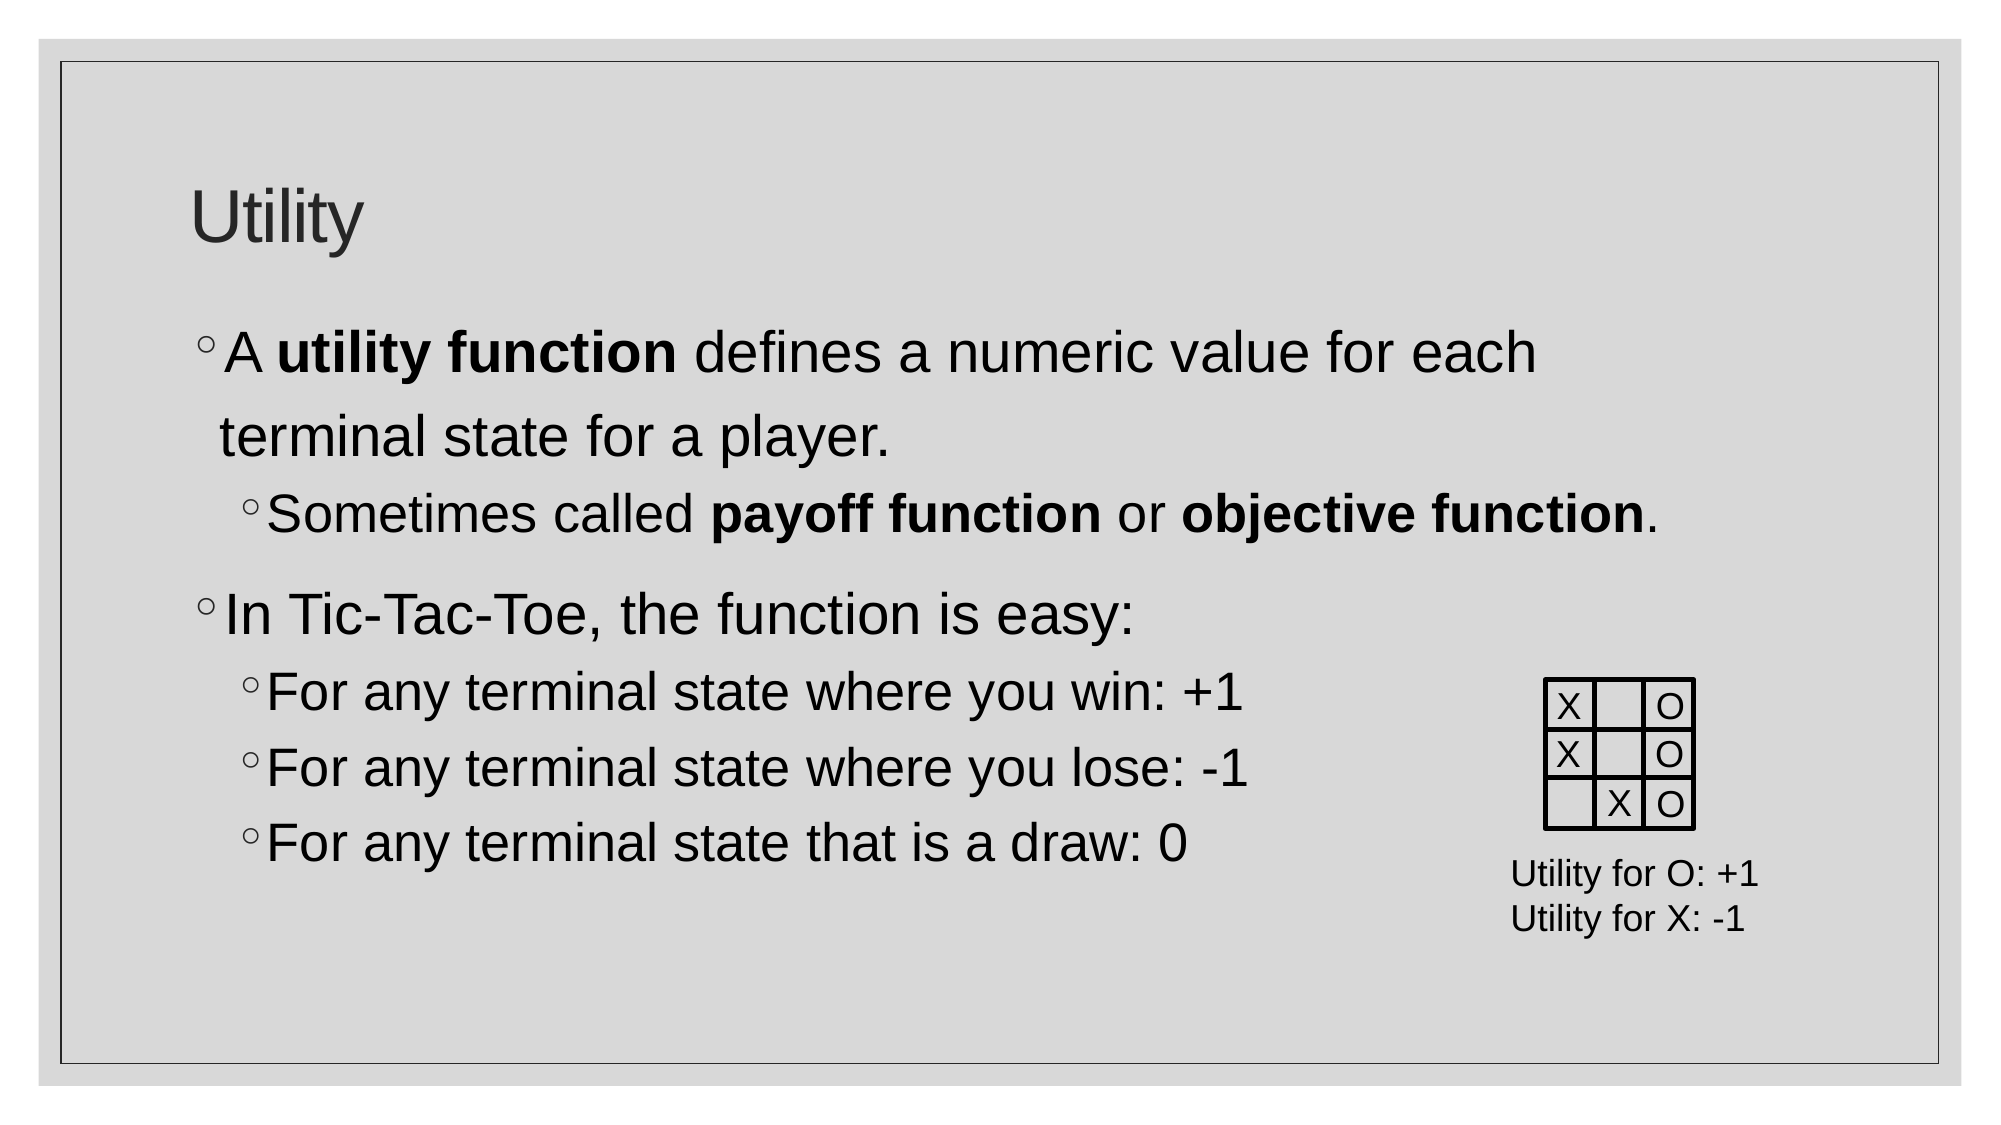

# Utility
A utility function defines a numeric value for each terminal state for a player.
Sometimes called payoff function or objective function.
In Tic-Tac-Toe, the function is easy:
For any terminal state where you win: +1
For any terminal state where you lose: -1
For any terminal state that is a draw: 0
X

O

X

O

X
O
Utility for O: +1
Utility for X: -1